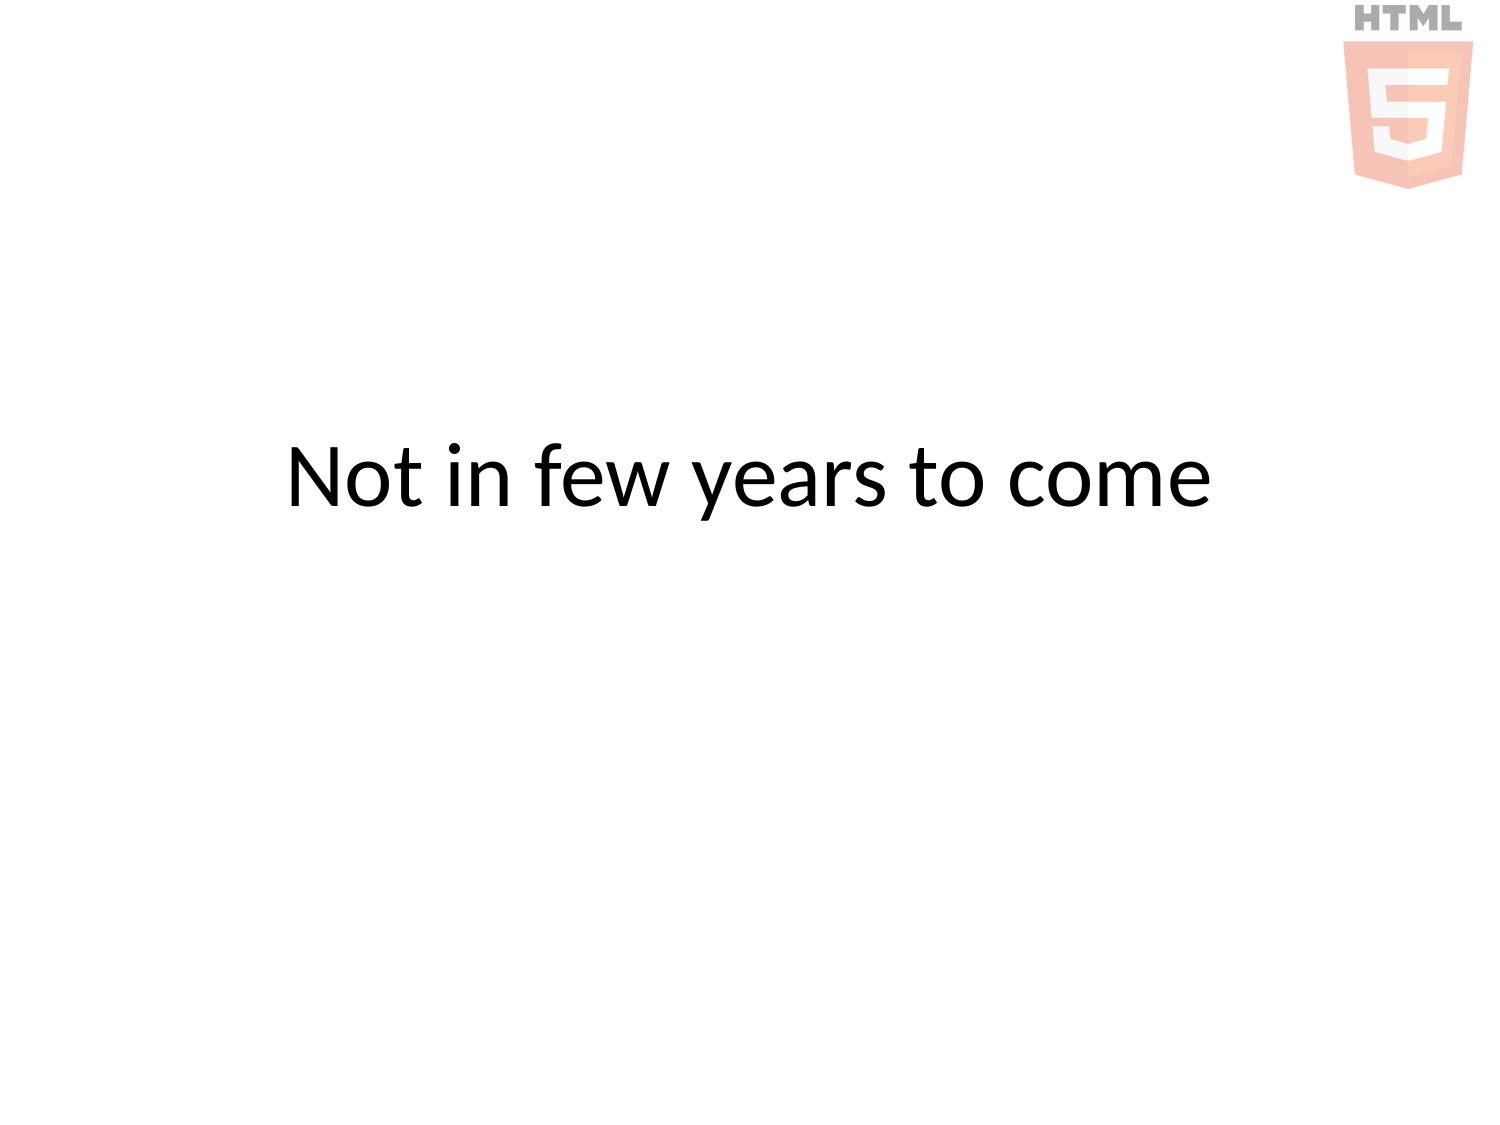

# Not in few years to come